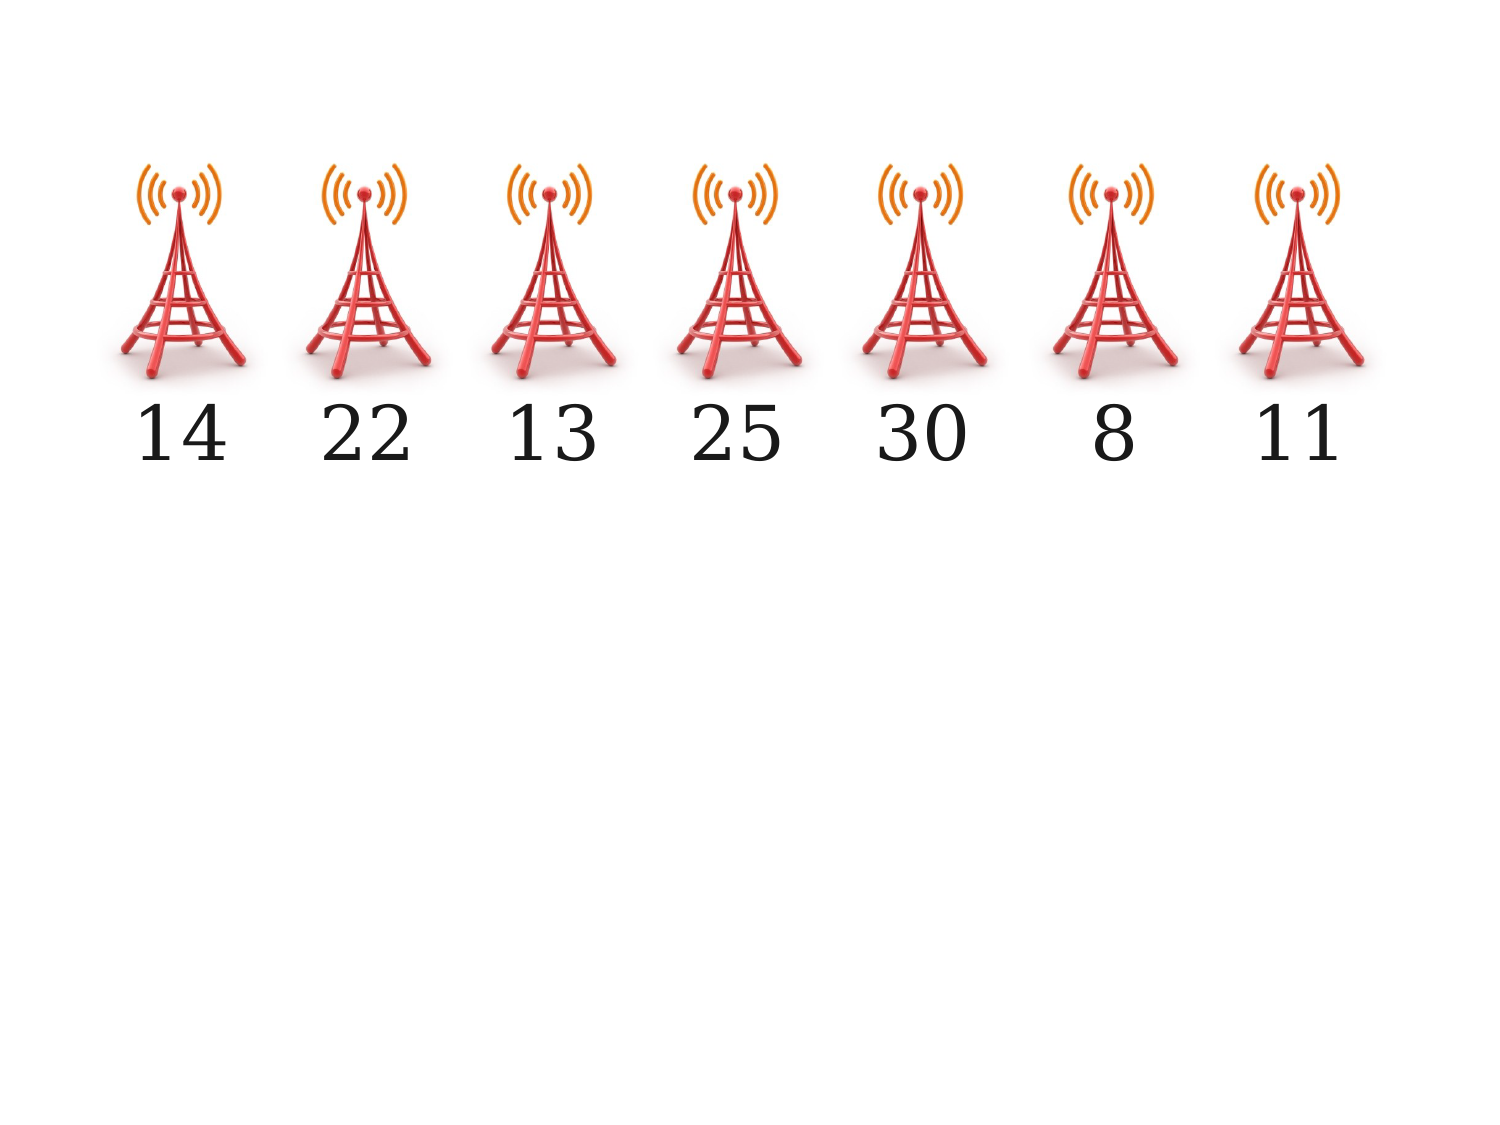

# 14	22	13	25	30	8	11